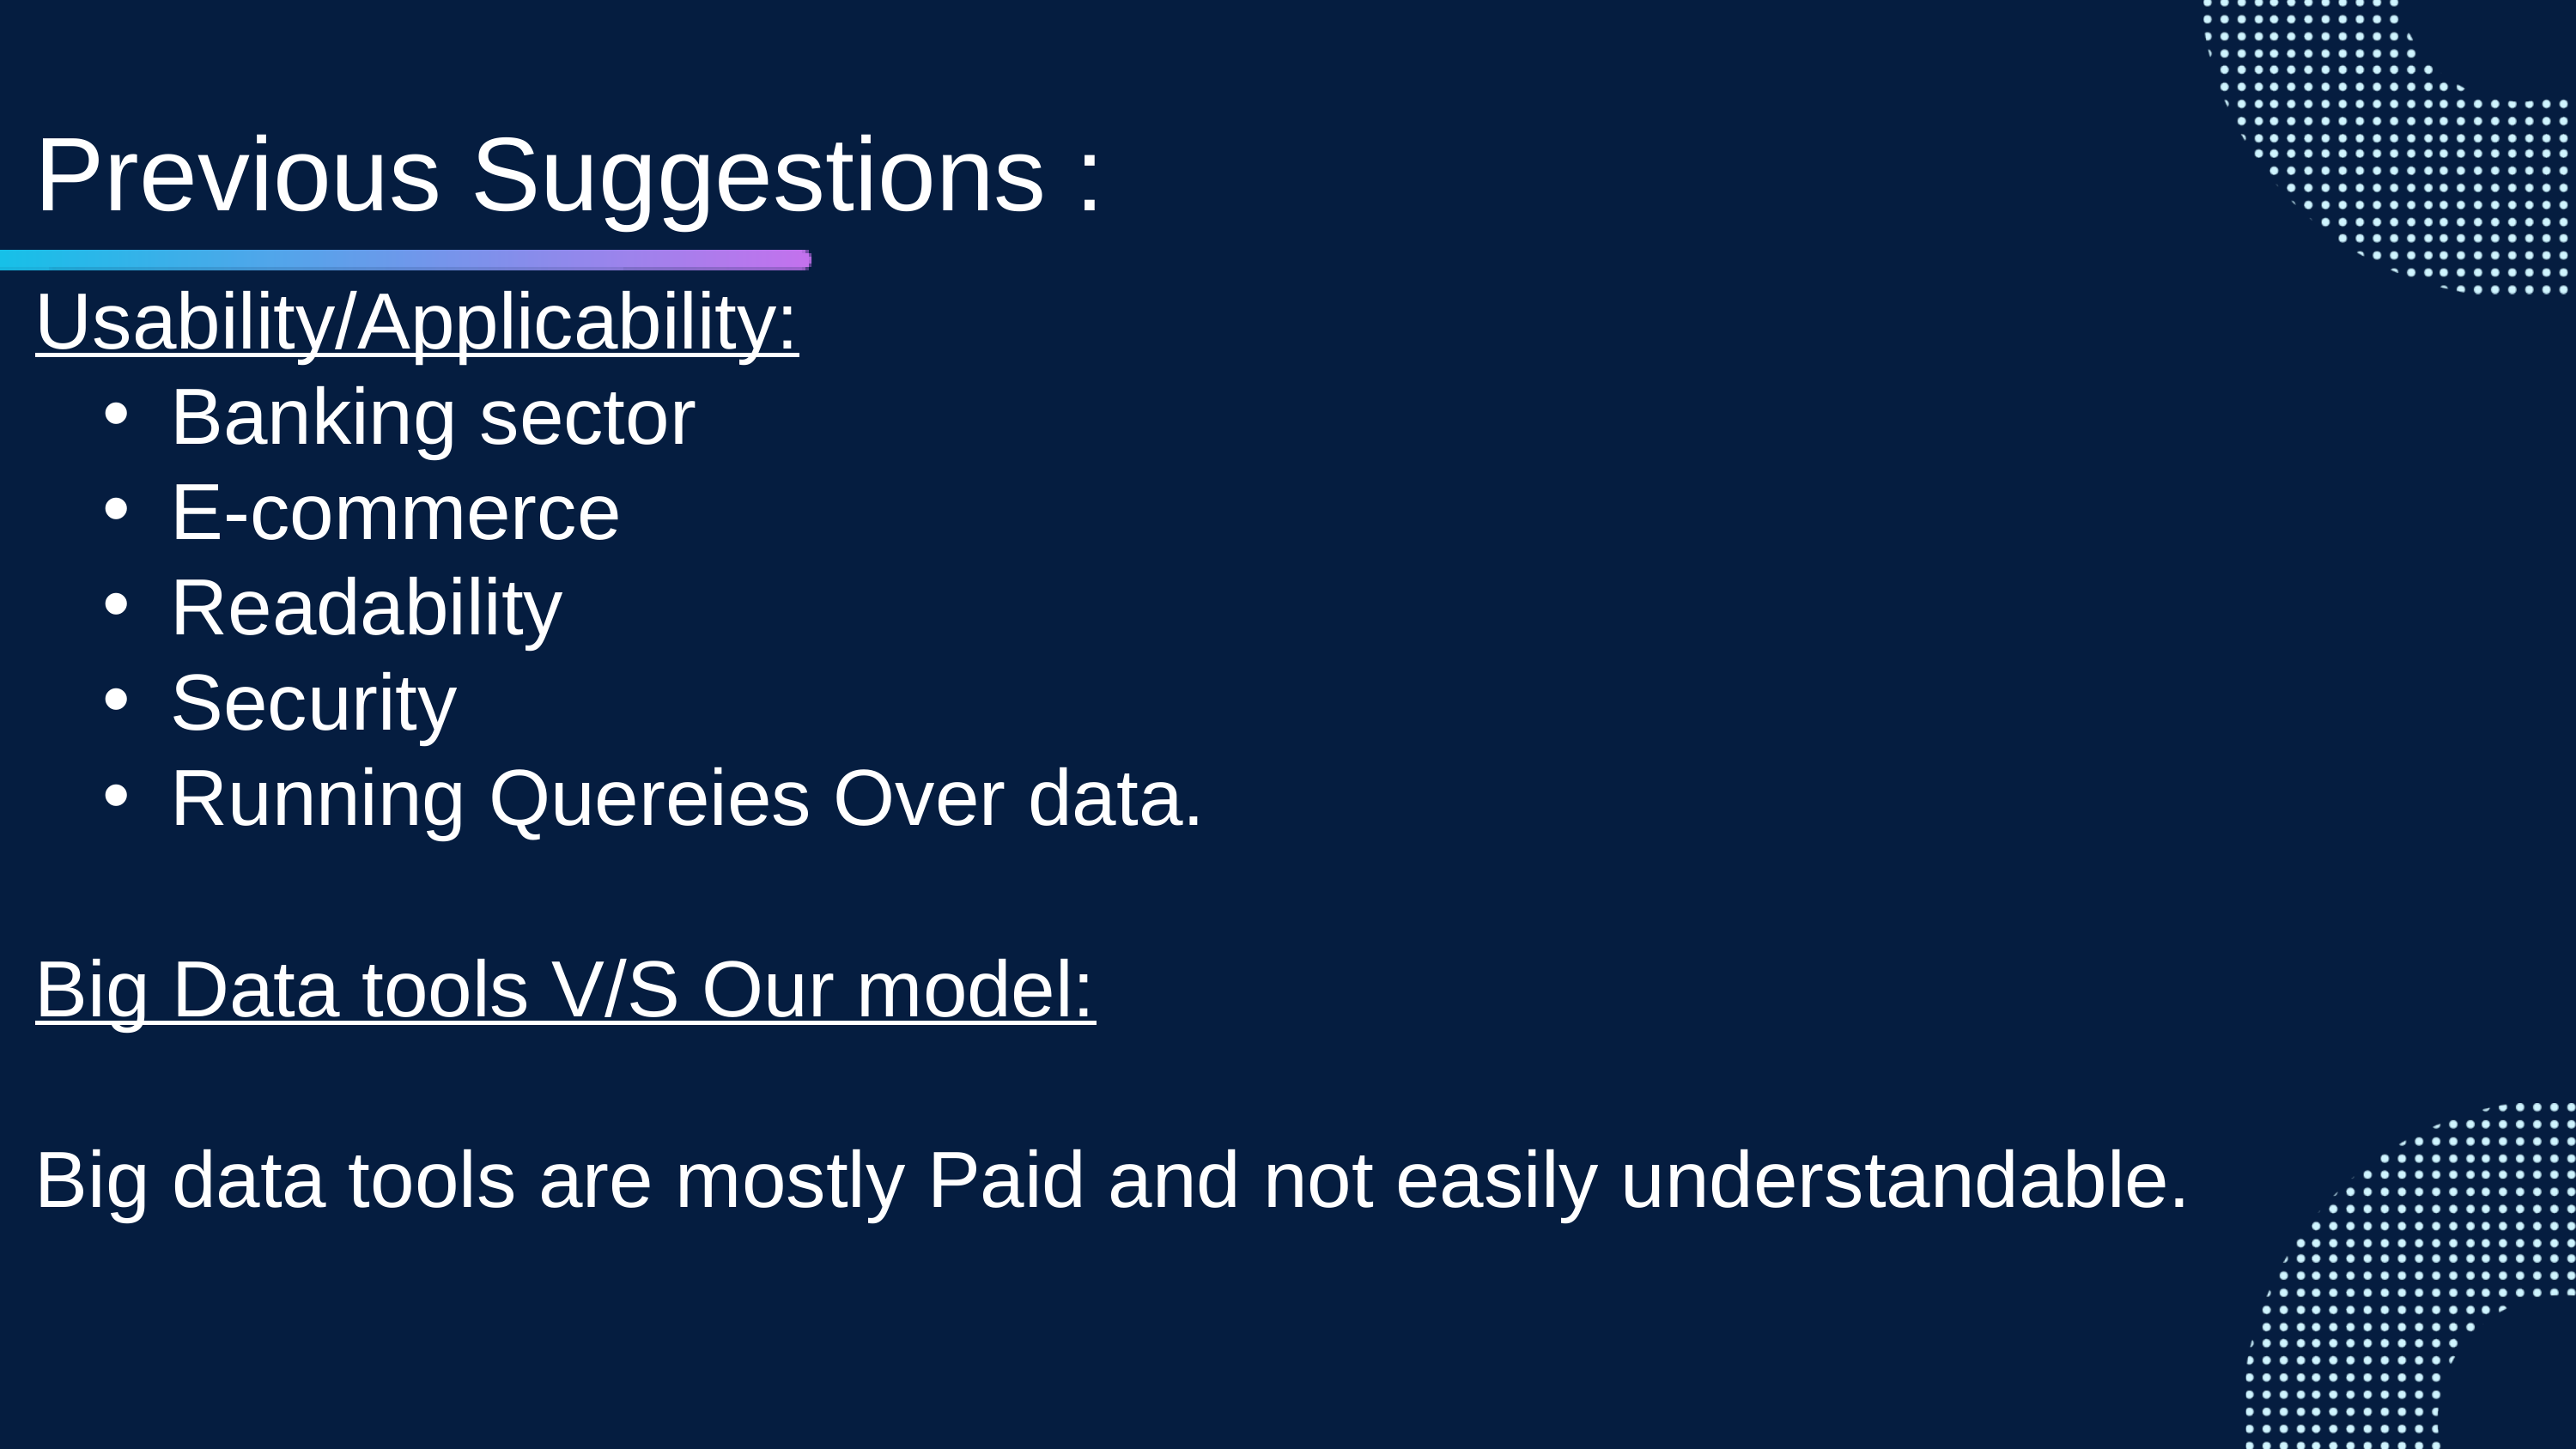

Previous Suggestions :

Usability/Applicability:
Banking sector
E-commerce
Readability
Security
Running Quereies Over data.

Big Data tools V/S Our model:

Big data tools are mostly Paid and not easily understandable.